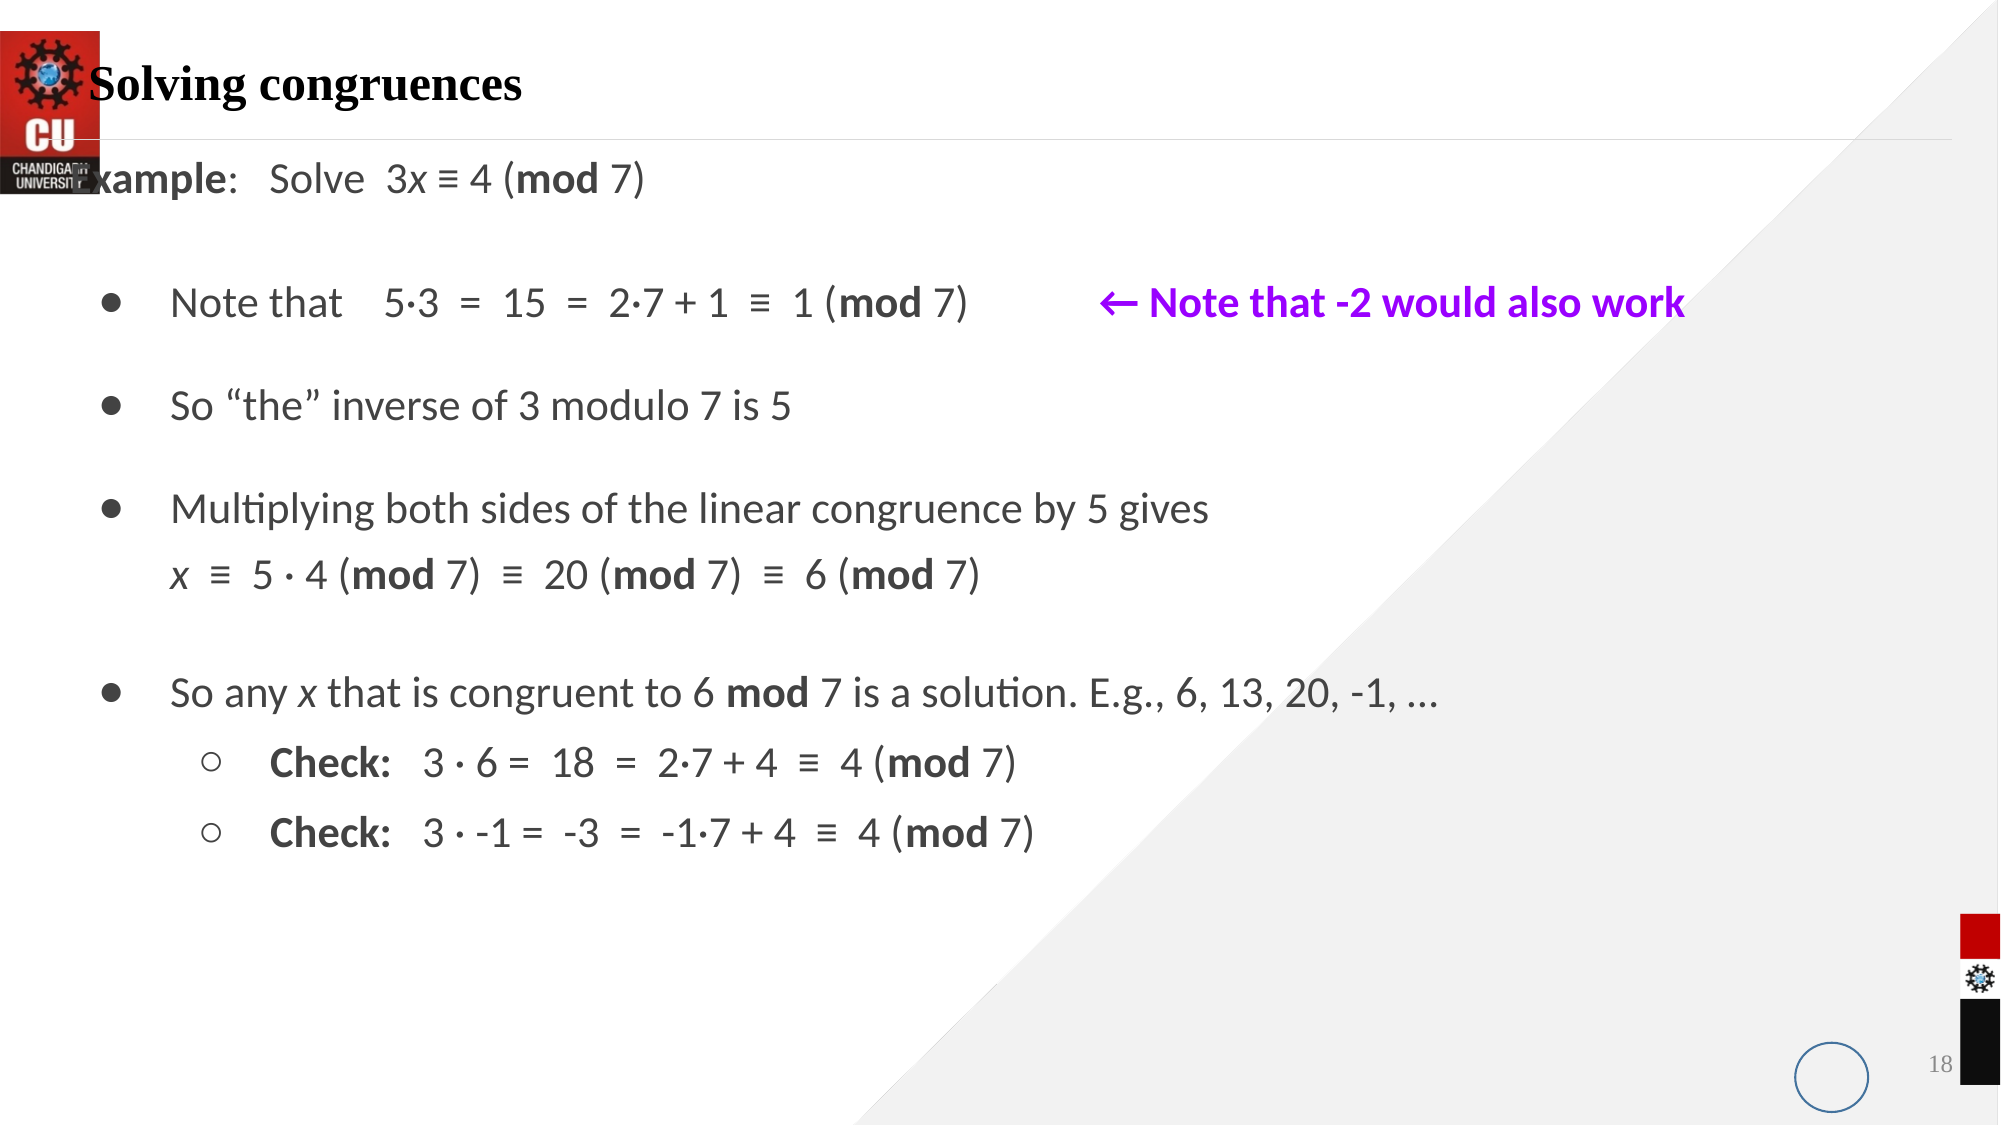

Solving congruences
Example:   Solve  3x ≡ 4 (mod 7)
Note that    5·3  =  15  =  2·7 + 1  ≡  1 (mod 7)             ← Note that -2 would also work
So “the” inverse of 3 modulo 7 is 5
Multiplying both sides of the linear congruence by 5 gives
x  ≡  5 · 4 (mod 7)  ≡  20 (mod 7)  ≡  6 (mod 7)
So any x that is congruent to 6 mod 7 is a solution. E.g., 6, 13, 20, -1, …
Check:   3 · 6 =  18  =  2·7 + 4  ≡  4 (mod 7)
Check:   3 · -1 =  -3  =  -1·7 + 4  ≡  4 (mod 7)
18